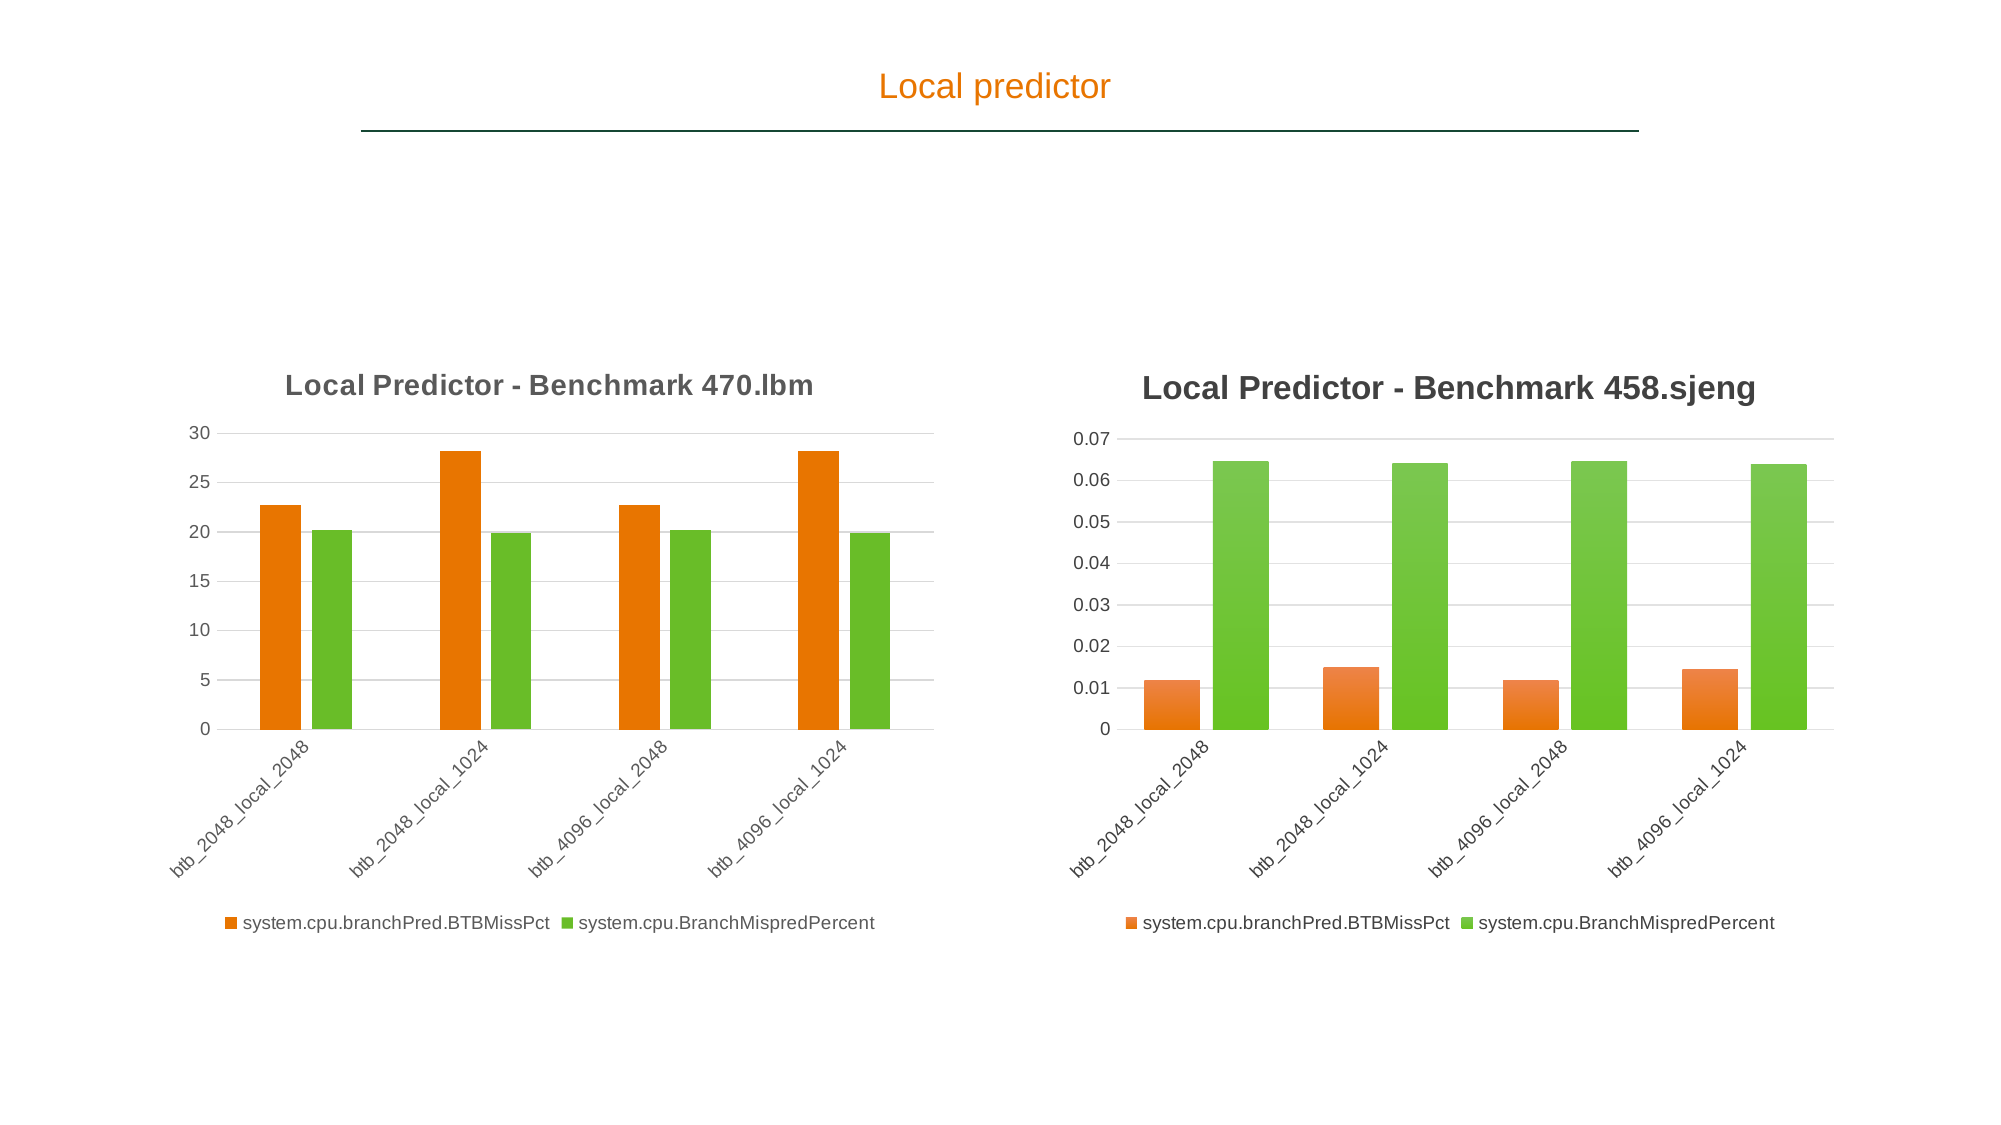

# Local predictor

### Chart: Local Predictor - Benchmark 470.lbm

| Category | system.cpu.branchPred.BTBMissPct | system.cpu.BranchMispredPercent |
|---|---|---|
| btb_2048_local_2048 | 22.719449 | 20.19685 |
| btb_2048_local_1024 | 28.125 | 19.88189 |
| btb_4096_local_2048 | 22.719449 | 20.19685 |
| btb_4096_local_1024 | 28.125 | 19.88189 |

### Chart: Local Predictor - Benchmark 458.sjeng

| Category | system.cpu.branchPred.BTBMissPct | system.cpu.BranchMispredPercent |
|---|---|---|
| btb_2048_local_2048 | 0.011889 | 0.064559 |
| btb_2048_local_1024 | 0.014834 | 0.064034 |
| btb_4096_local_2048 | 0.011748 | 0.064559 |
| btb_4096_local_1024 | 0.014378 | 0.063894 |